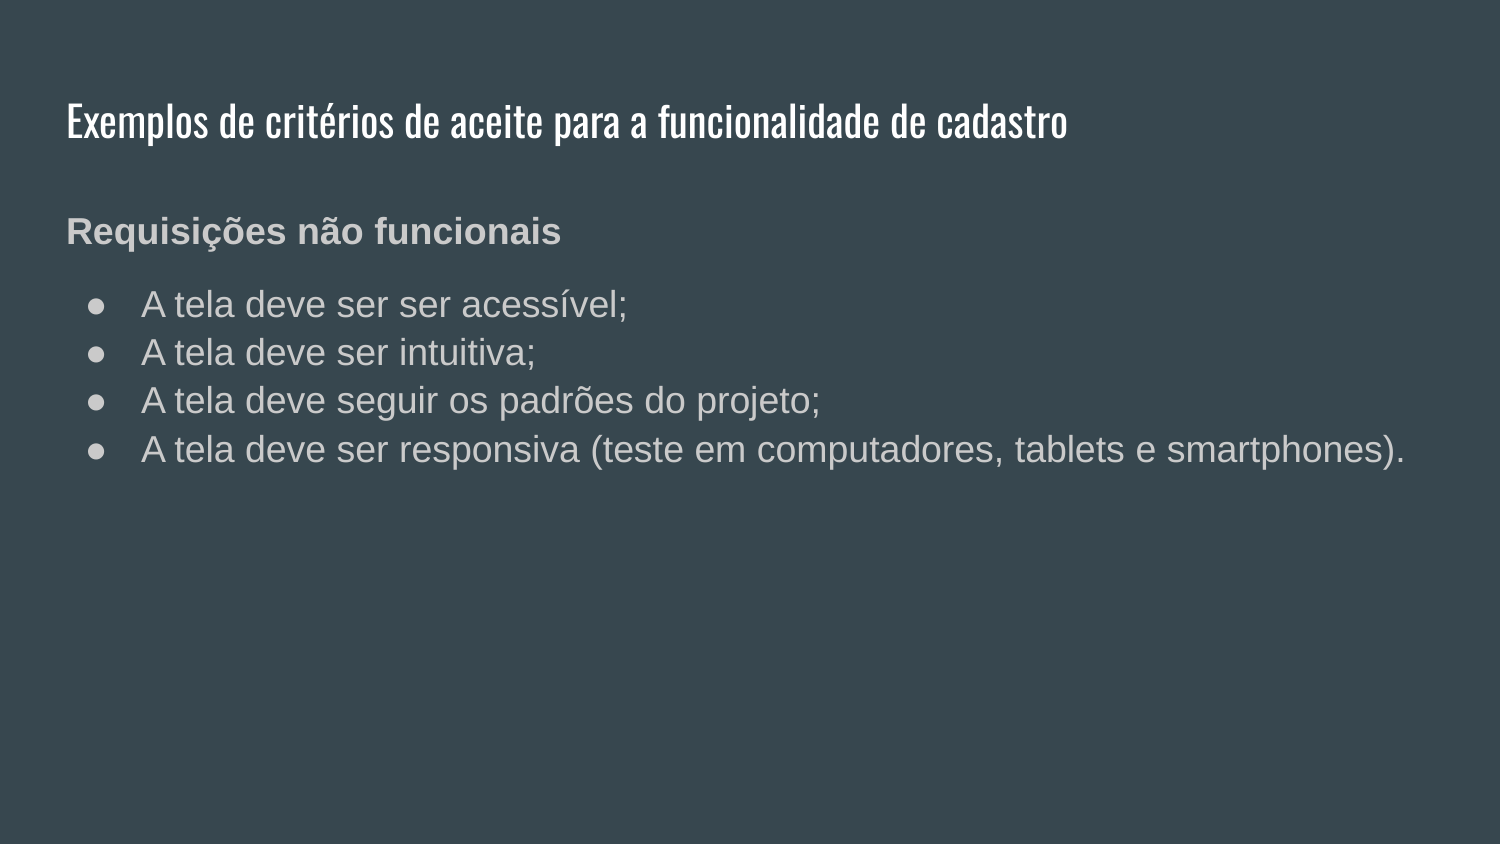

# Exemplos de critérios de aceite para a funcionalidade de cadastro
Requisições não funcionais
A tela deve ser ser acessível;
A tela deve ser intuitiva;
A tela deve seguir os padrões do projeto;
A tela deve ser responsiva (teste em computadores, tablets e smartphones).